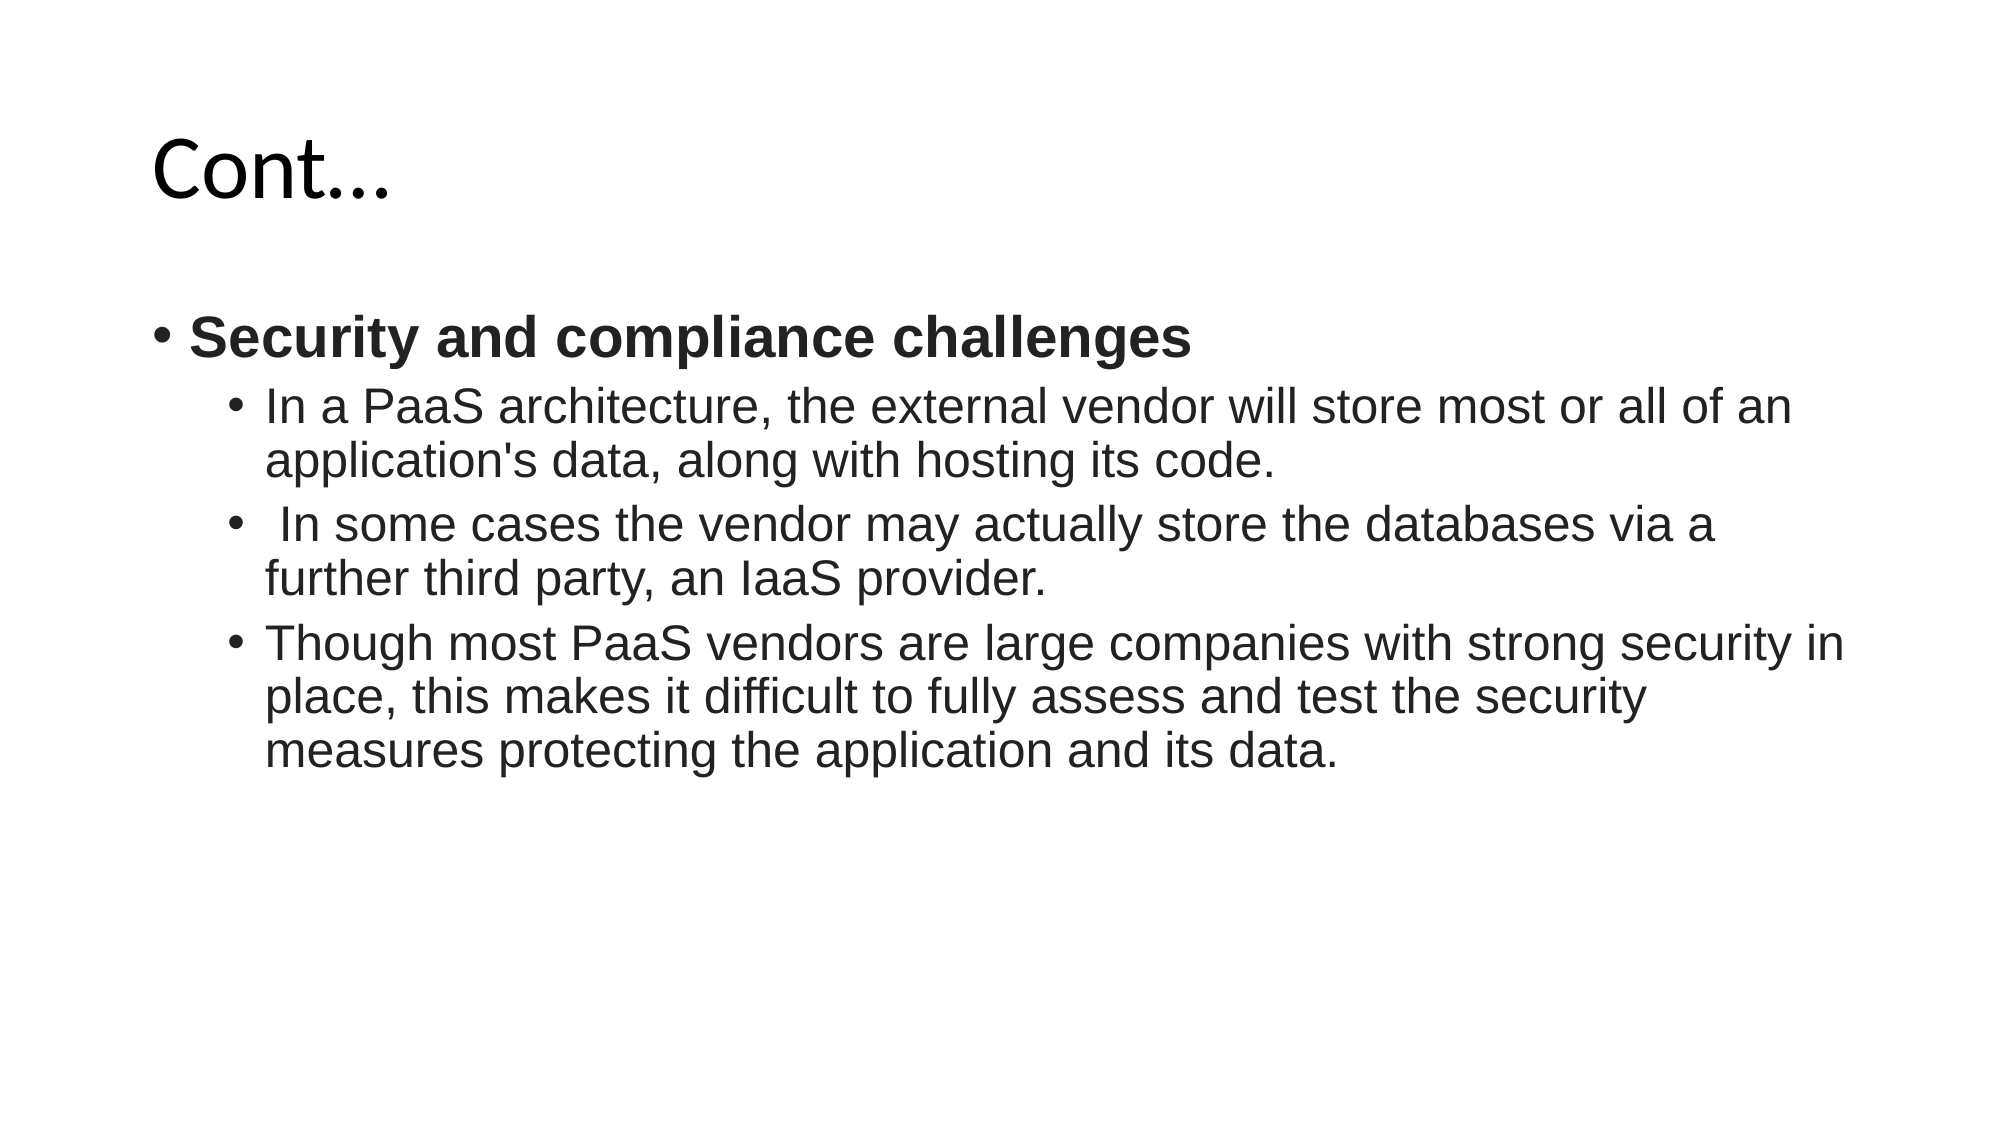

# Cont…
Security and compliance challenges
In a PaaS architecture, the external vendor will store most or all of an application's data, along with hosting its code.
 In some cases the vendor may actually store the databases via a further third party, an IaaS provider.
Though most PaaS vendors are large companies with strong security in place, this makes it difficult to fully assess and test the security measures protecting the application and its data.